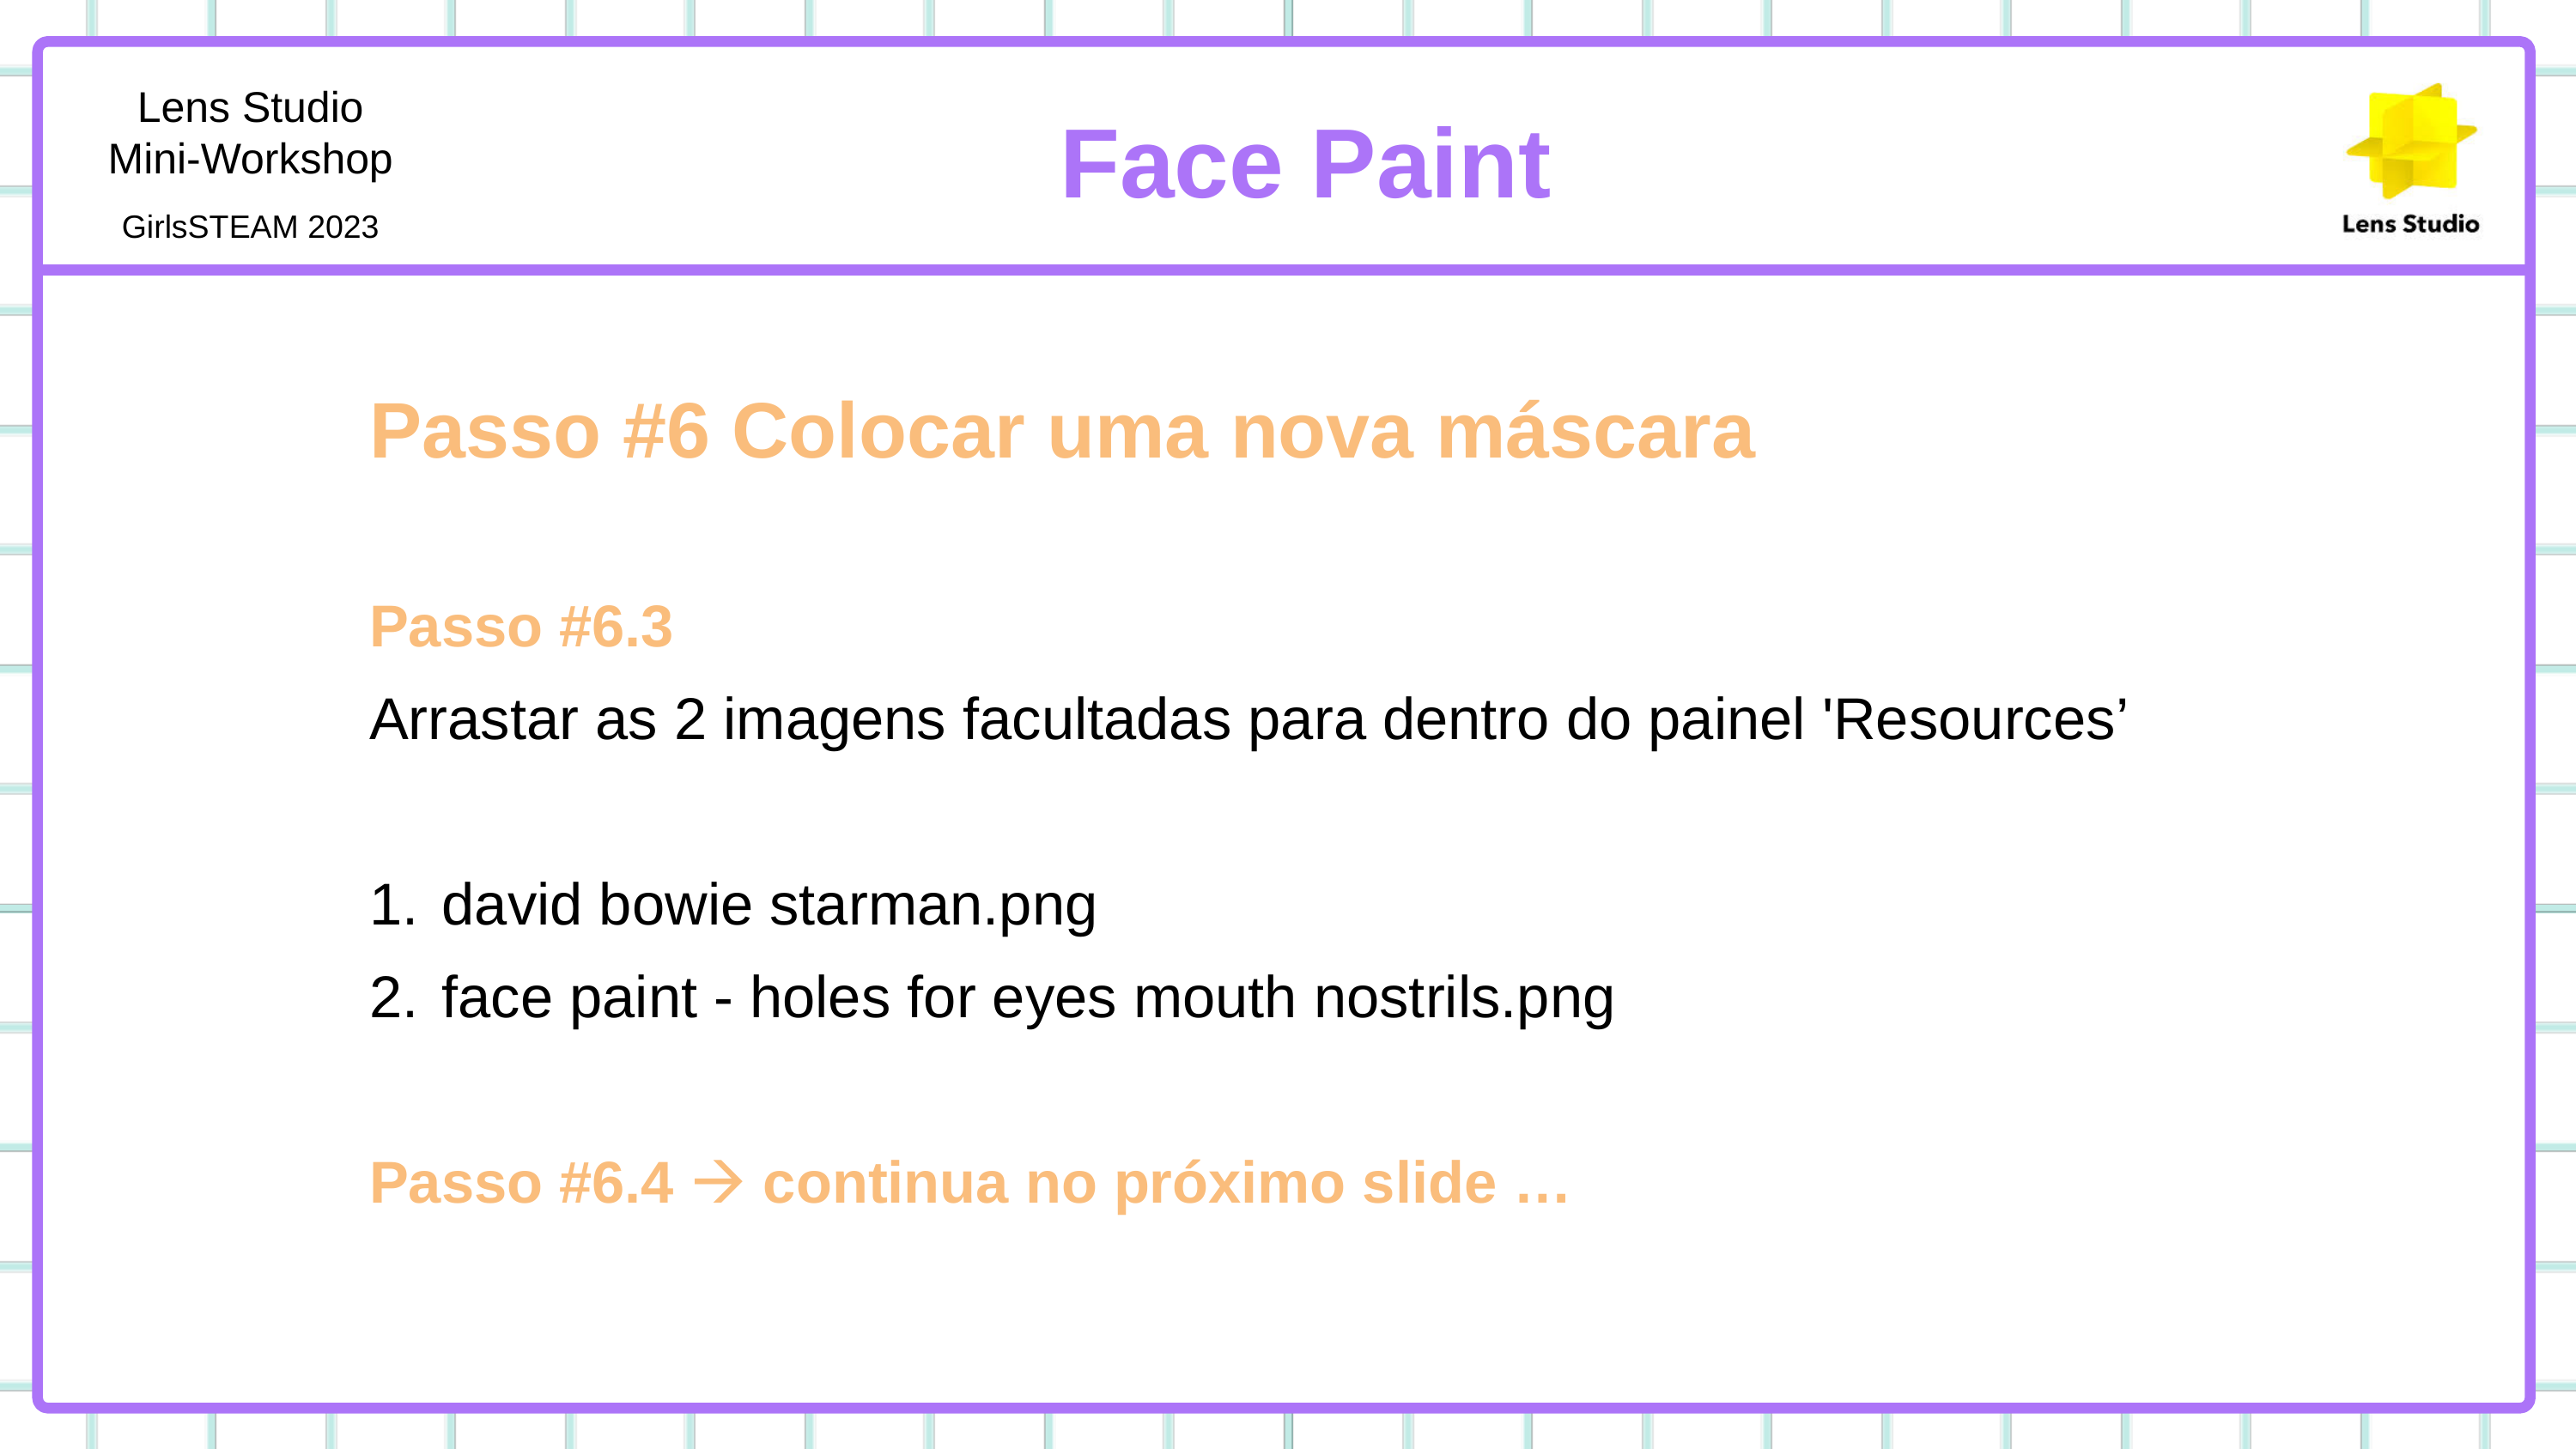

Face Paint
Passo #6 Colocar uma nova máscara
Passo #6.3
Arrastar as 2 imagens facultadas para dentro do painel 'Resources’

david bowie starman.png
face paint - holes for eyes mouth nostrils.png

Passo #6.4 🡪 continua no próximo slide …